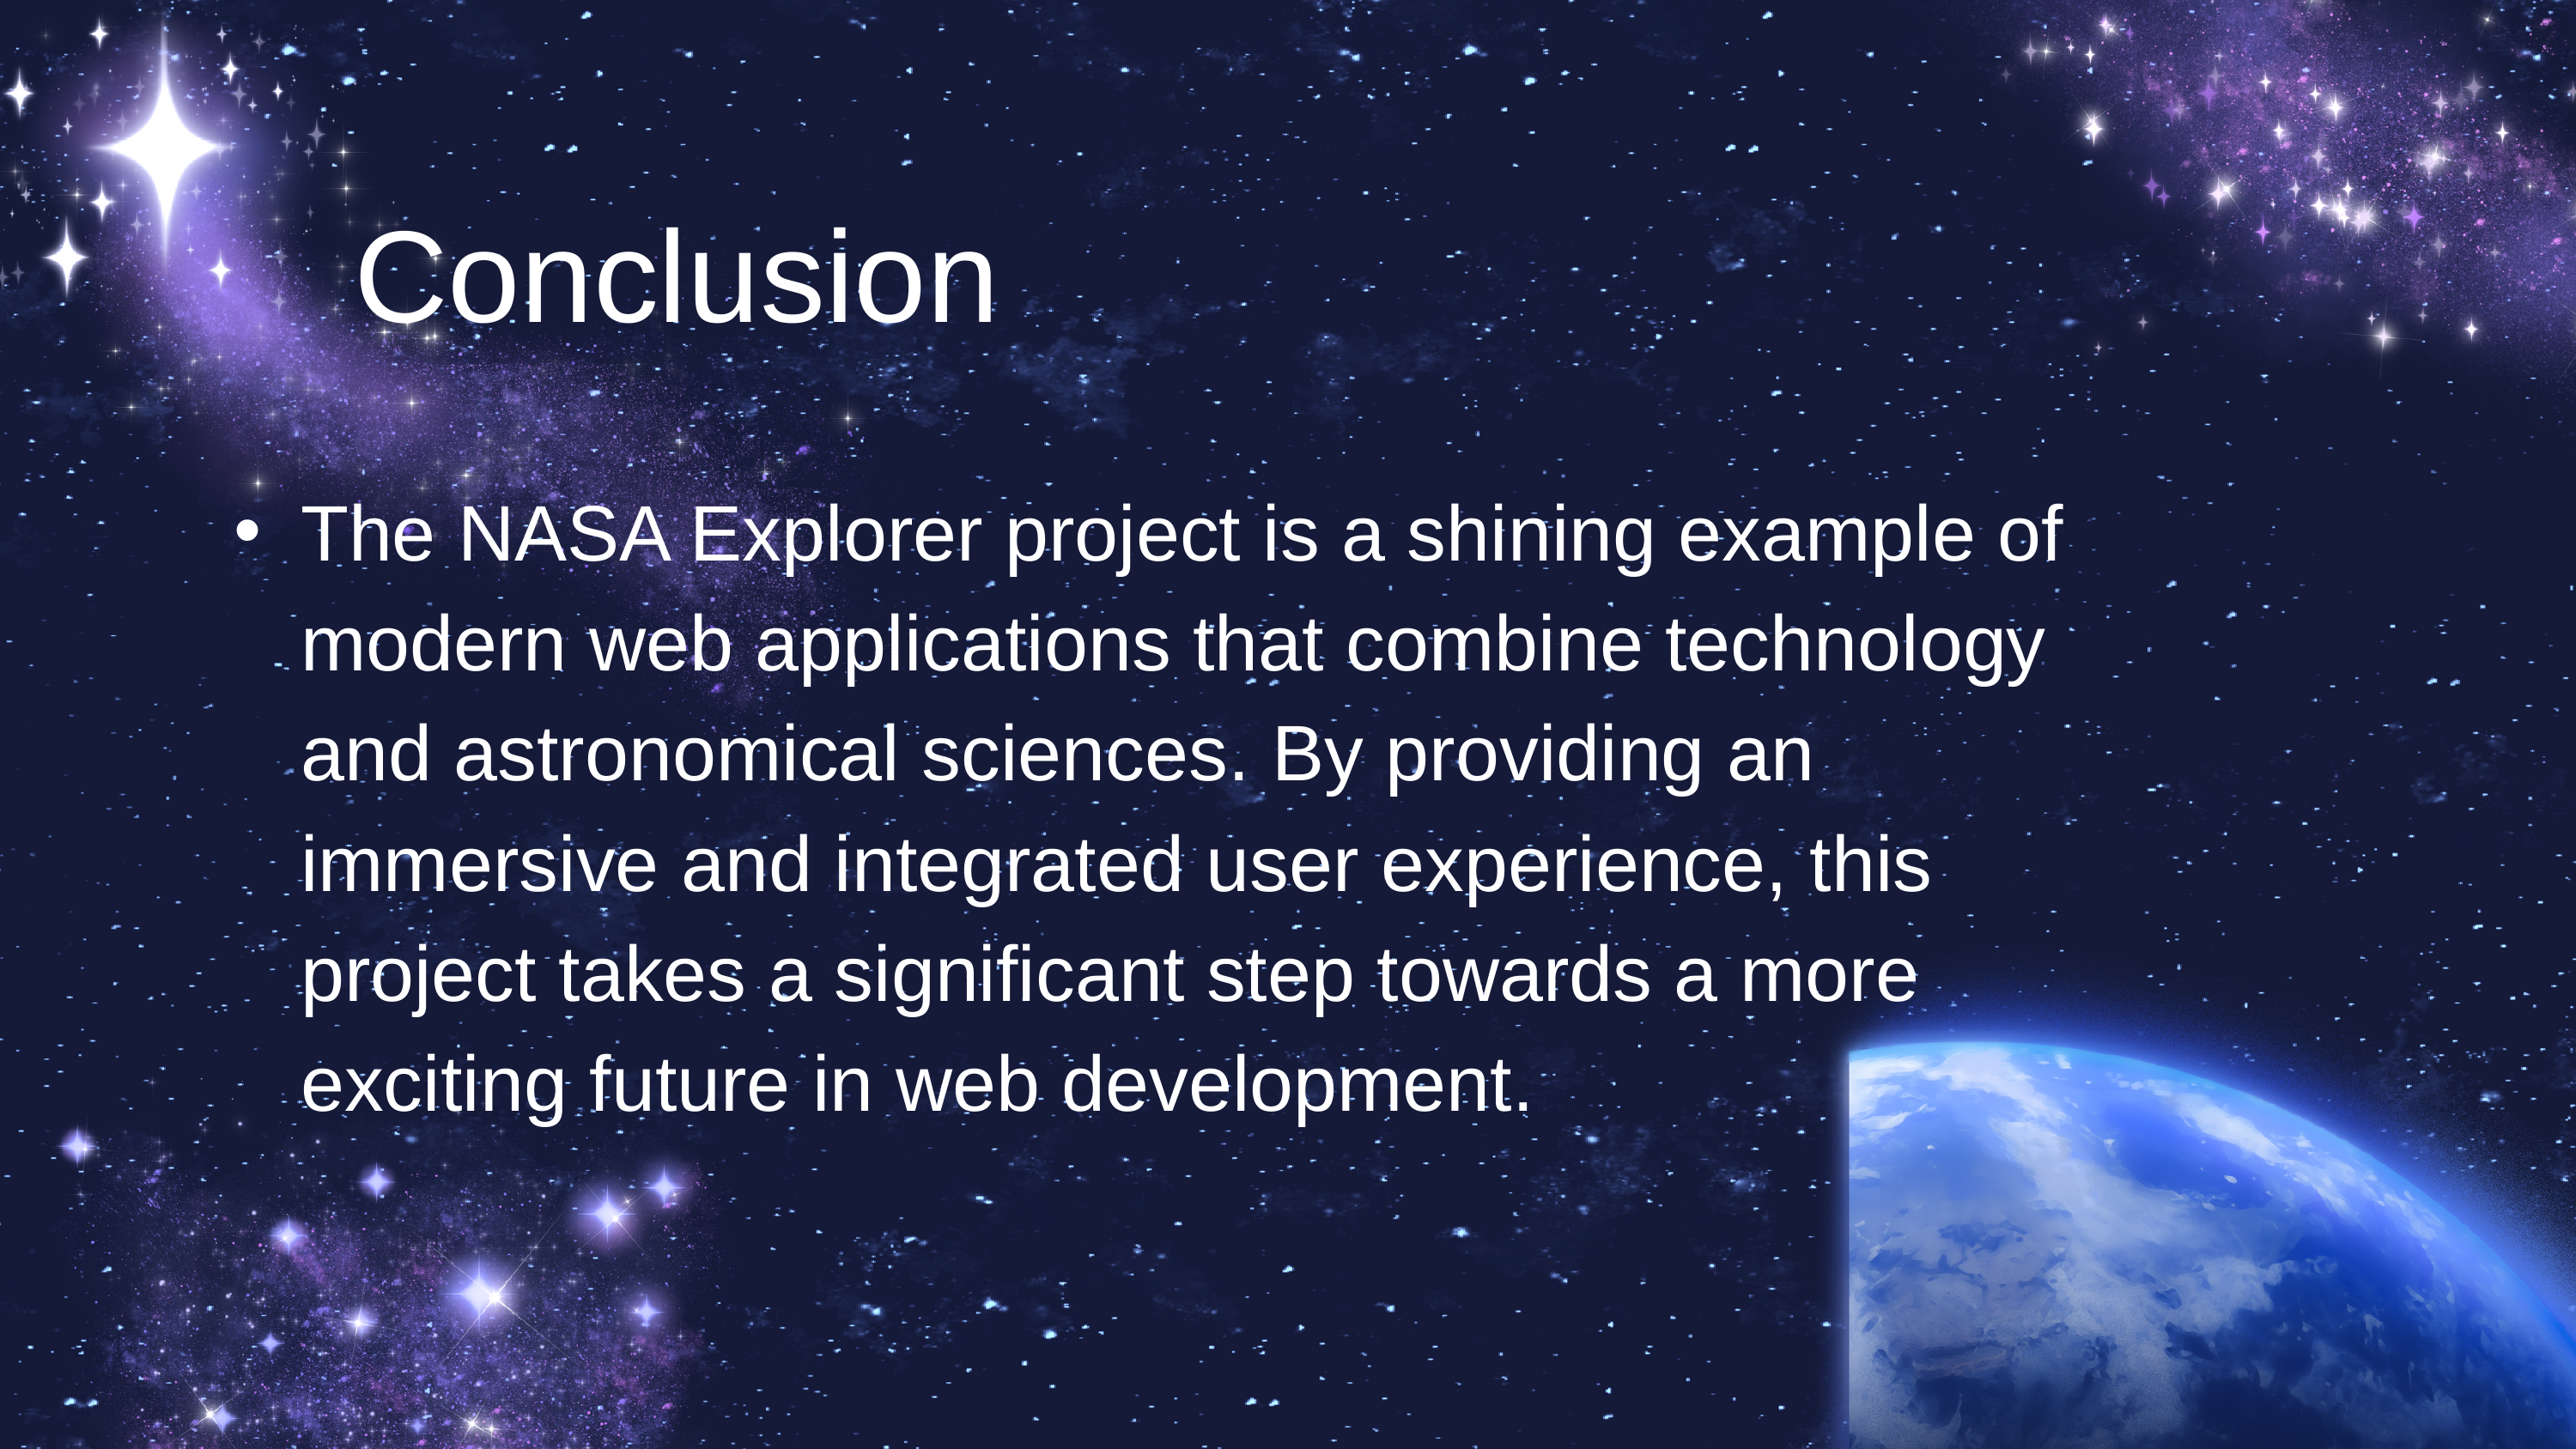

Conclusion
The NASA Explorer project is a shining example of modern web applications that combine technology and astronomical sciences. By providing an immersive and integrated user experience, this project takes a significant step towards a more exciting future in web development.